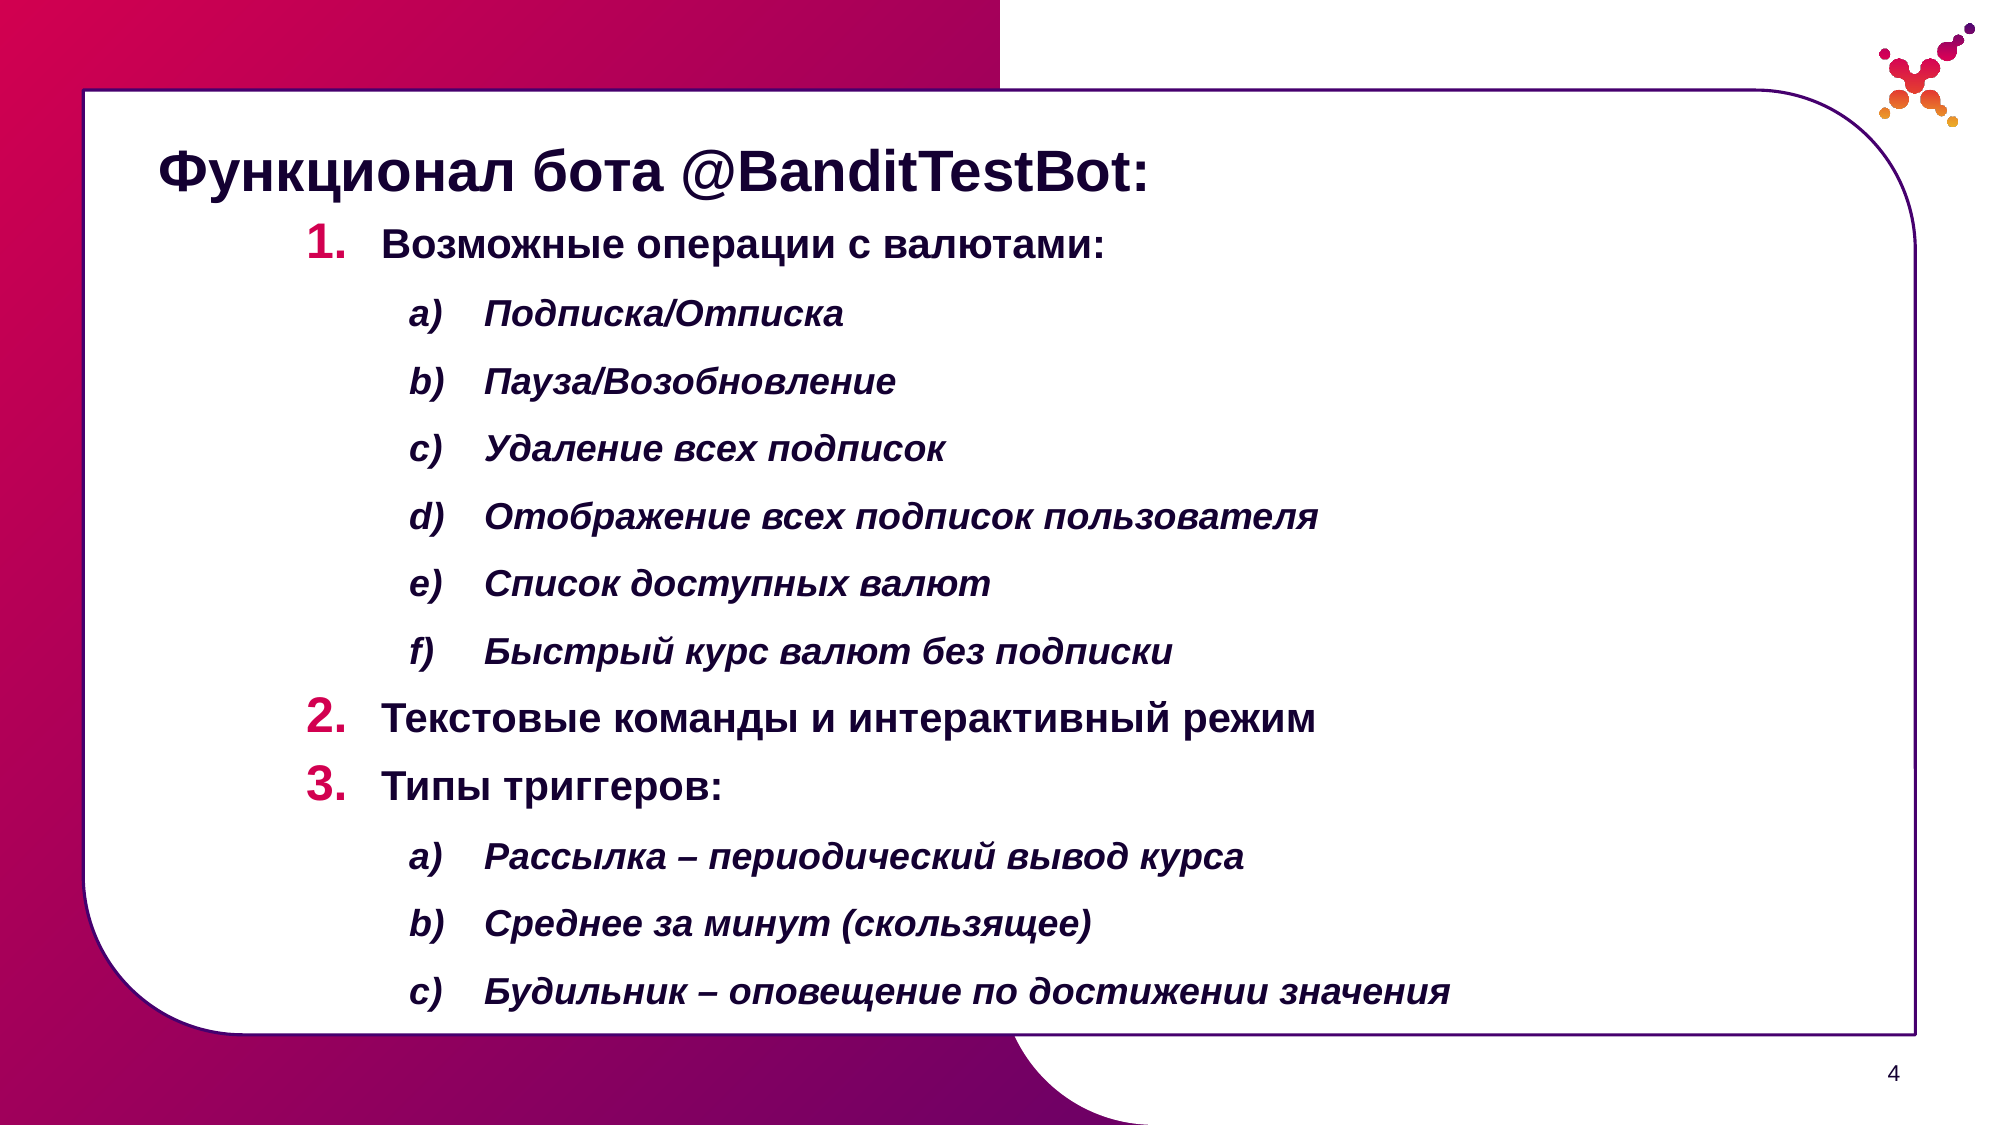

# Функционал бота @BanditTestBot:
Возможные операции с валютами:
Подписка/Отписка
Пауза/Возобновление
Удаление всех подписок
Отображение всех подписок пользователя
Список доступных валют
Быстрый курс валют без подписки
Текстовые команды и интерактивный режим
Типы триггеров:
Рассылка – периодический вывод курса
Среднее за минут (скользящее)
Будильник – оповещение по достижении значения

4